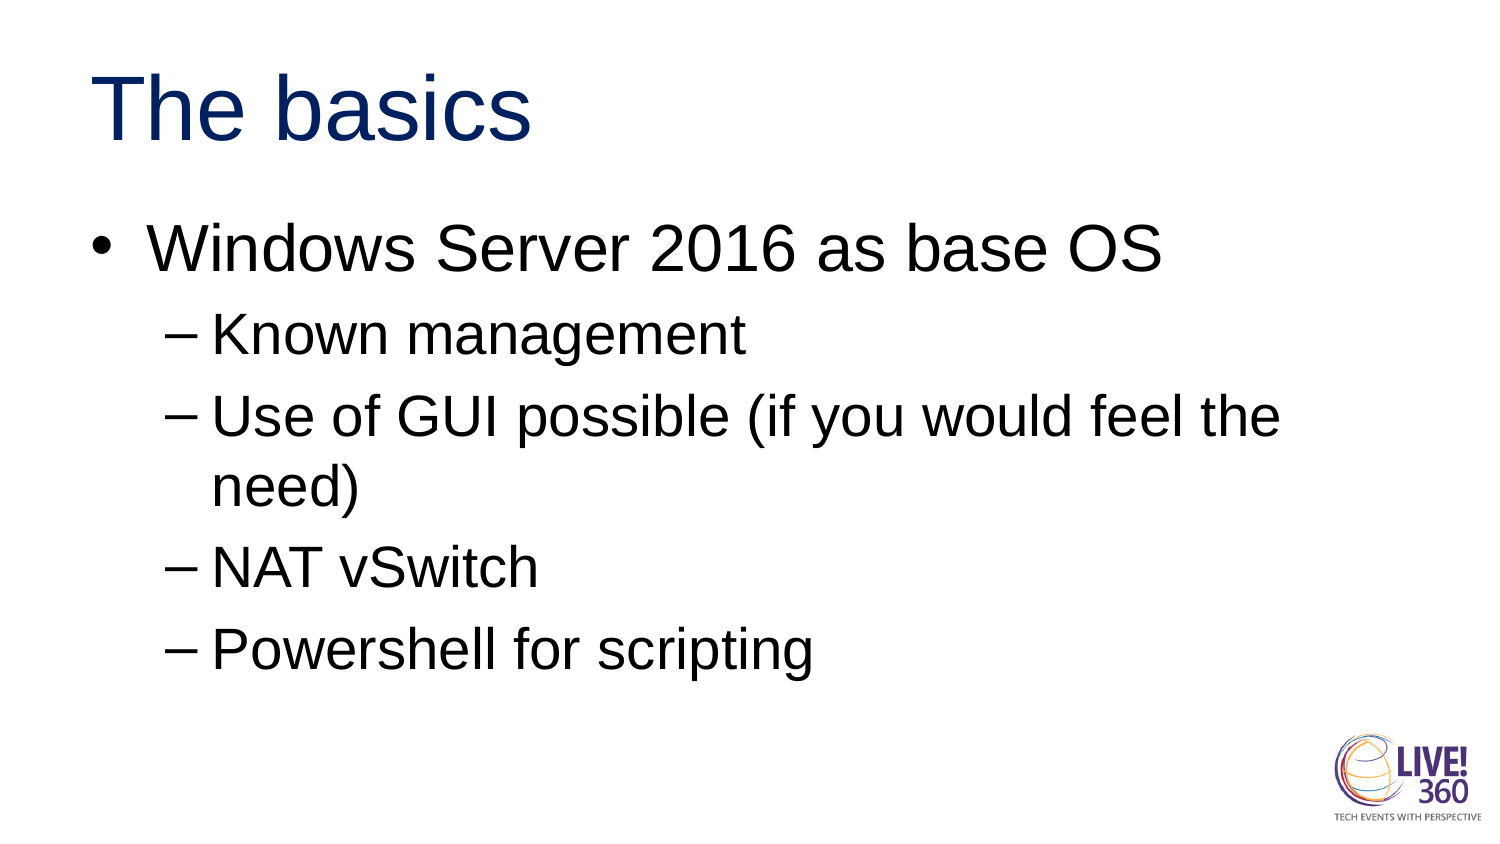

# The basics
Windows Server 2016 as base OS
Known management
Use of GUI possible (if you would feel the need)
NAT vSwitch
Powershell for scripting